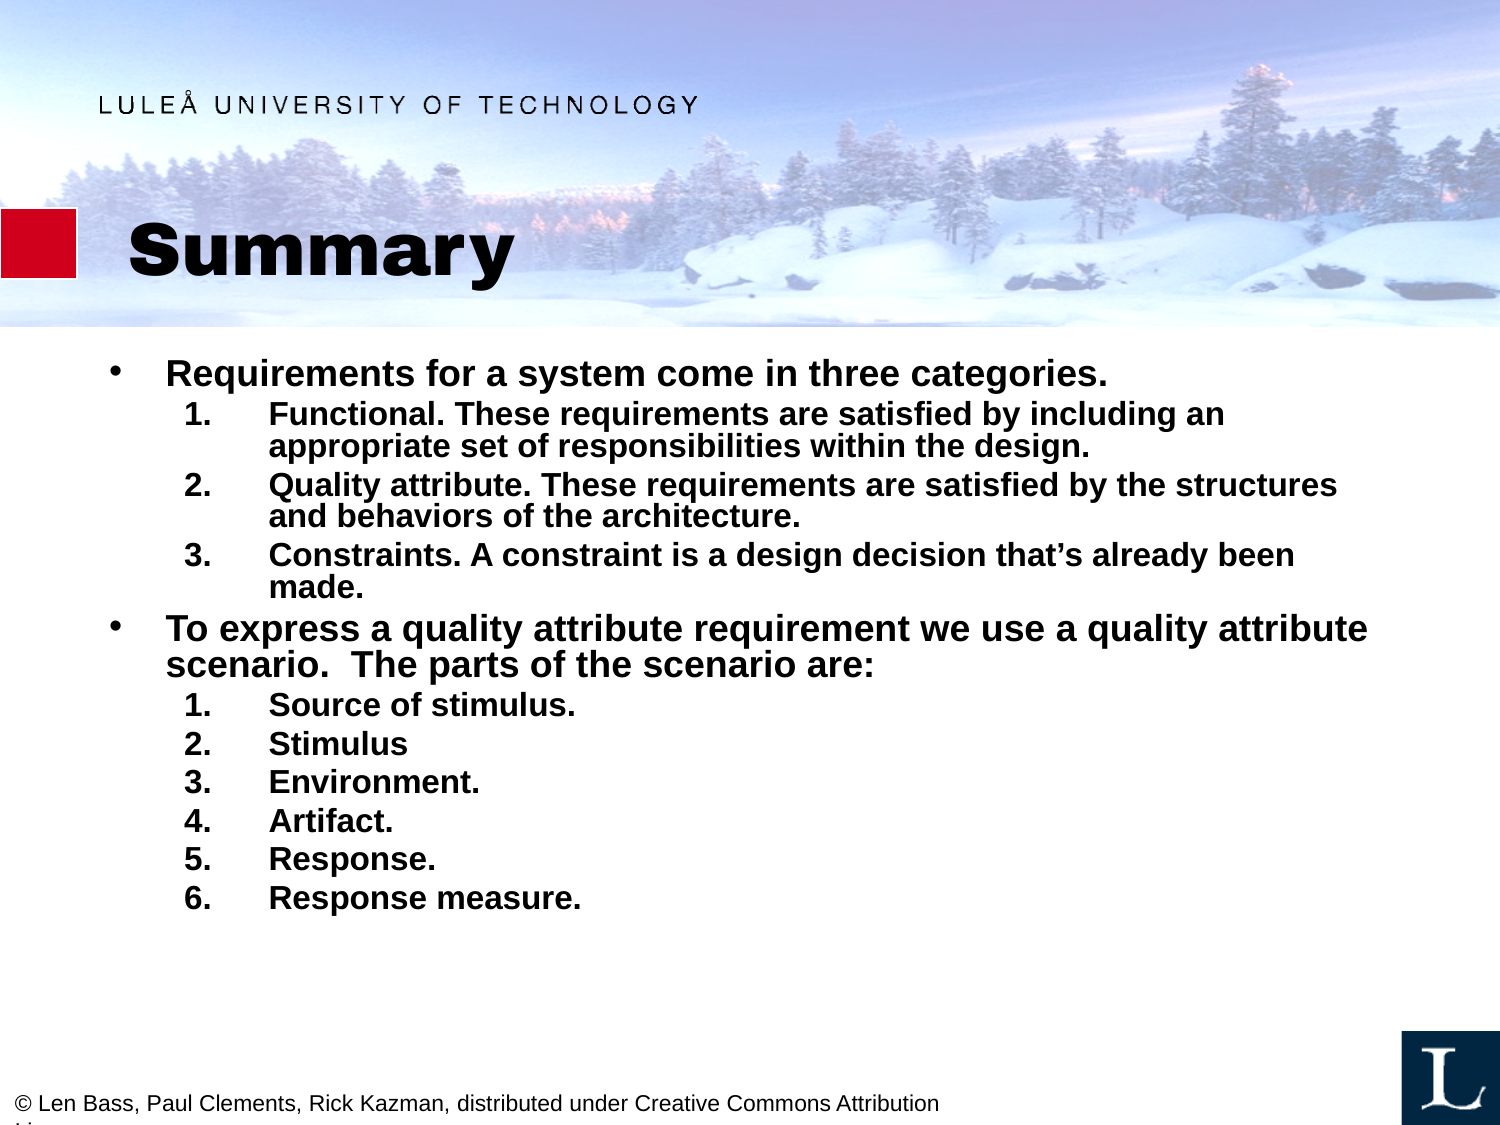

# Summary
Requirements for a system come in three categories.
Functional. These requirements are satisfied by including an appropriate set of responsibilities within the design.
Quality attribute. These requirements are satisfied by the structures and behaviors of the architecture.
Constraints. A constraint is a design decision that’s already been made.
To express a quality attribute requirement we use a quality attribute scenario.  The parts of the scenario are:
Source of stimulus.
Stimulus
Environment.
Artifact.
Response.
Response measure.

© Len Bass, Paul Clements, Rick Kazman, distributed under Creative Commons Attribution License